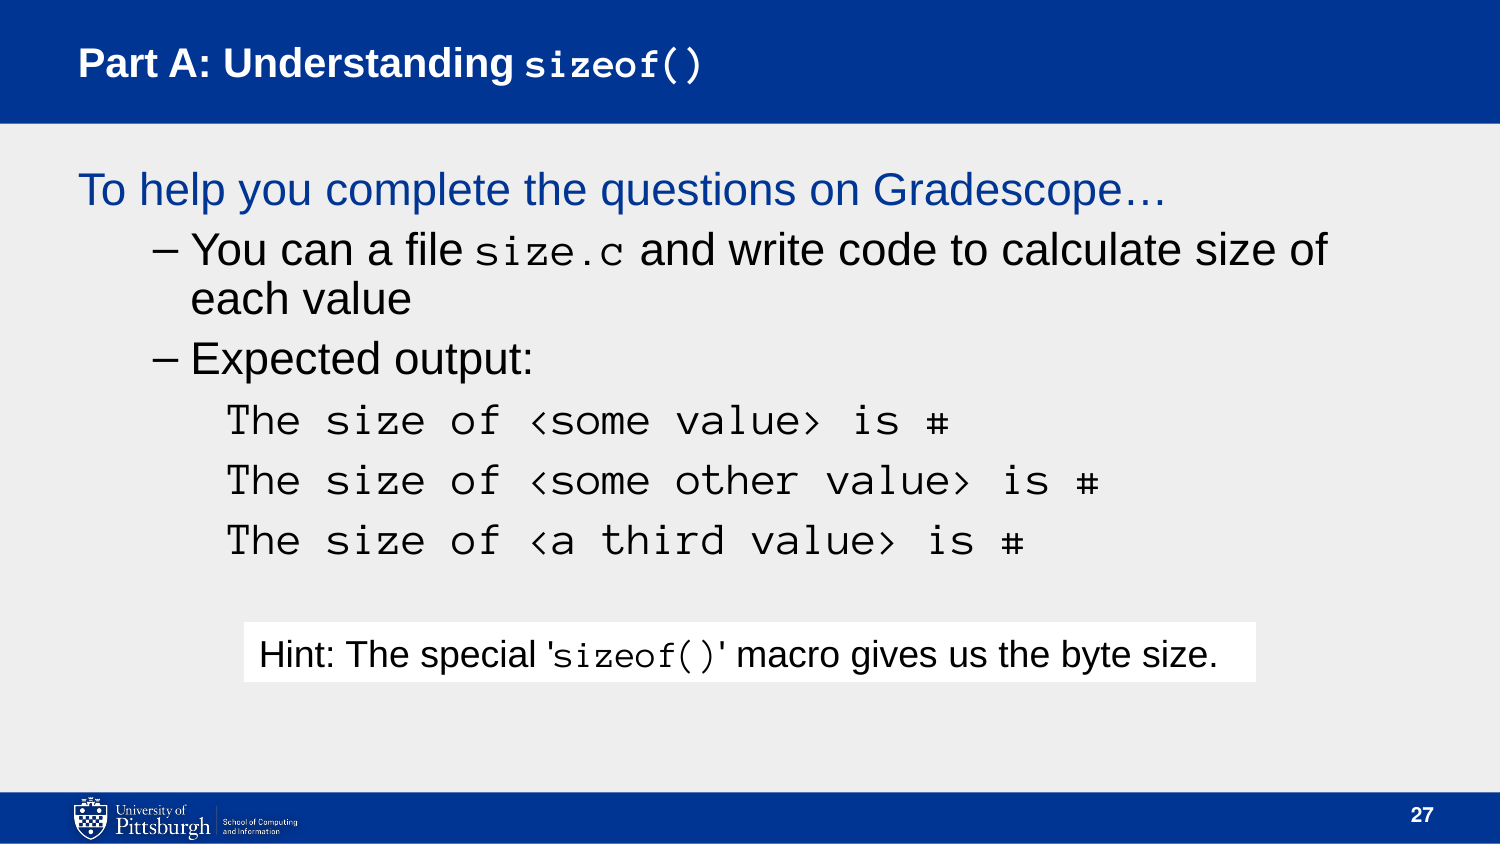

# Part A: Understanding sizeof()
To help you complete the questions on Gradescope…
You can a file size.c and write code to calculate size of each value
Expected output:
The size of <some value> is #
The size of <some other value> is #
The size of <a third value> is #
Hint: The special 'sizeof()' macro gives us the byte size.
27